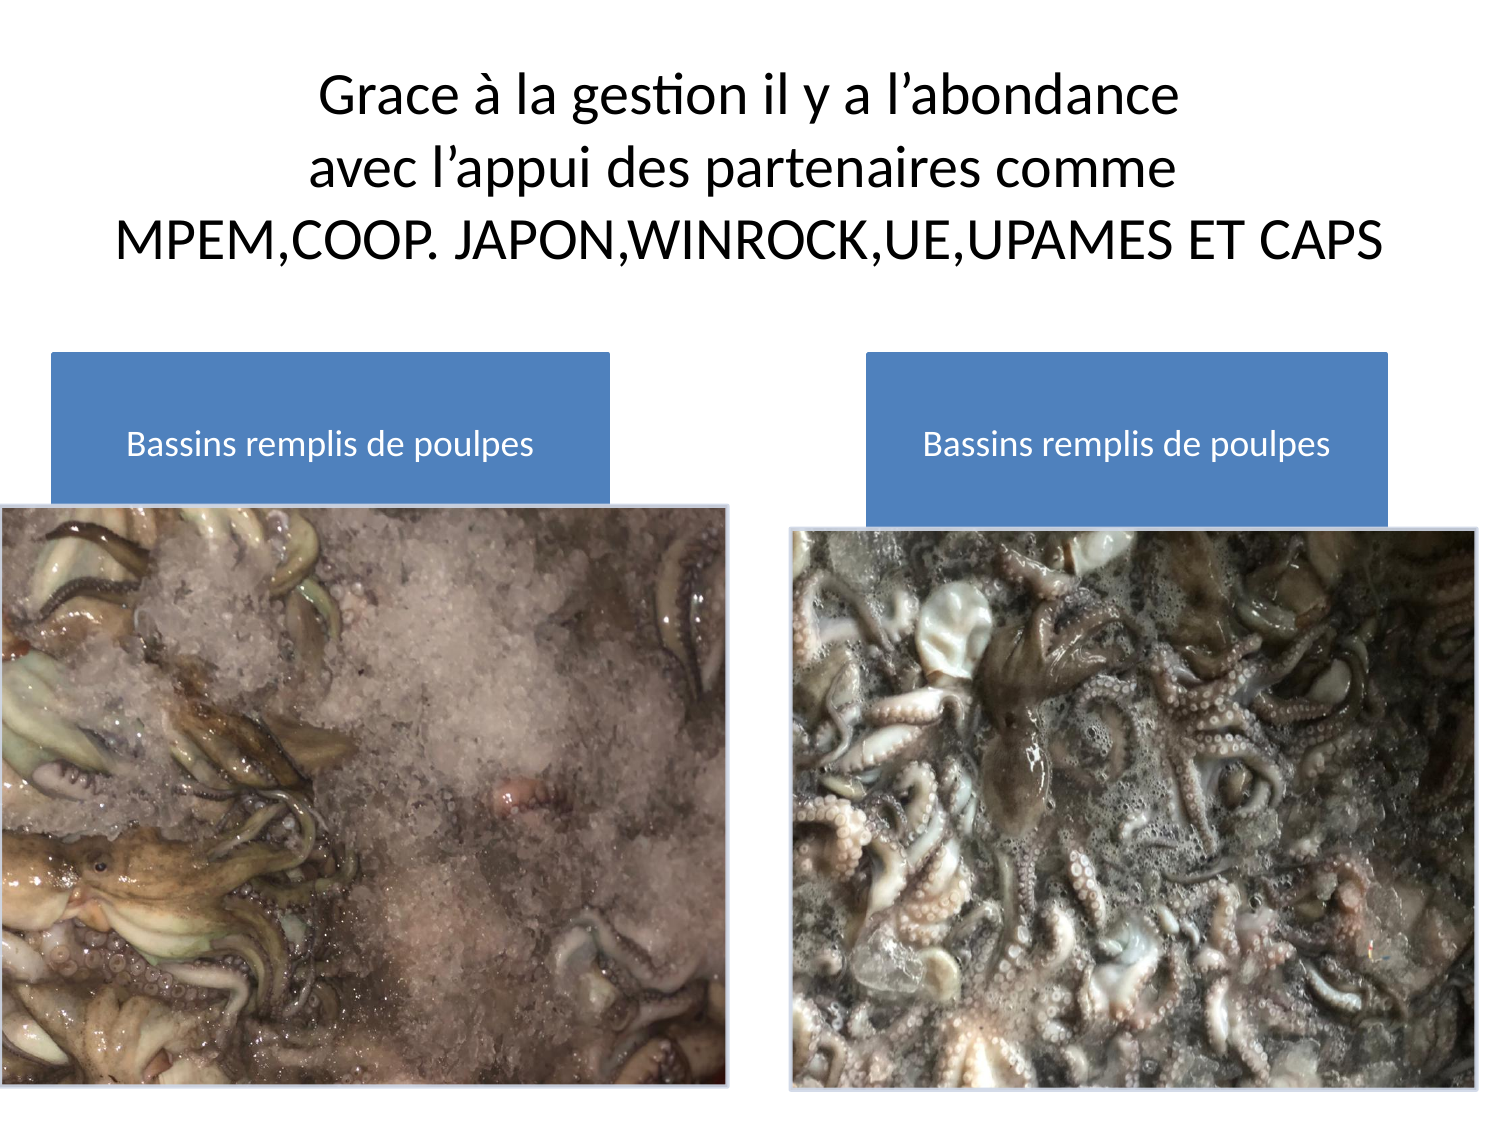

# Grace à la gestion il y a l’abondance avec l’appui des partenaires comme MPEM,COOP. JAPON,WINROCK,UE,UPAMES ET CAPS
Bassins remplis de poulpes
Bassins remplis de poulpes